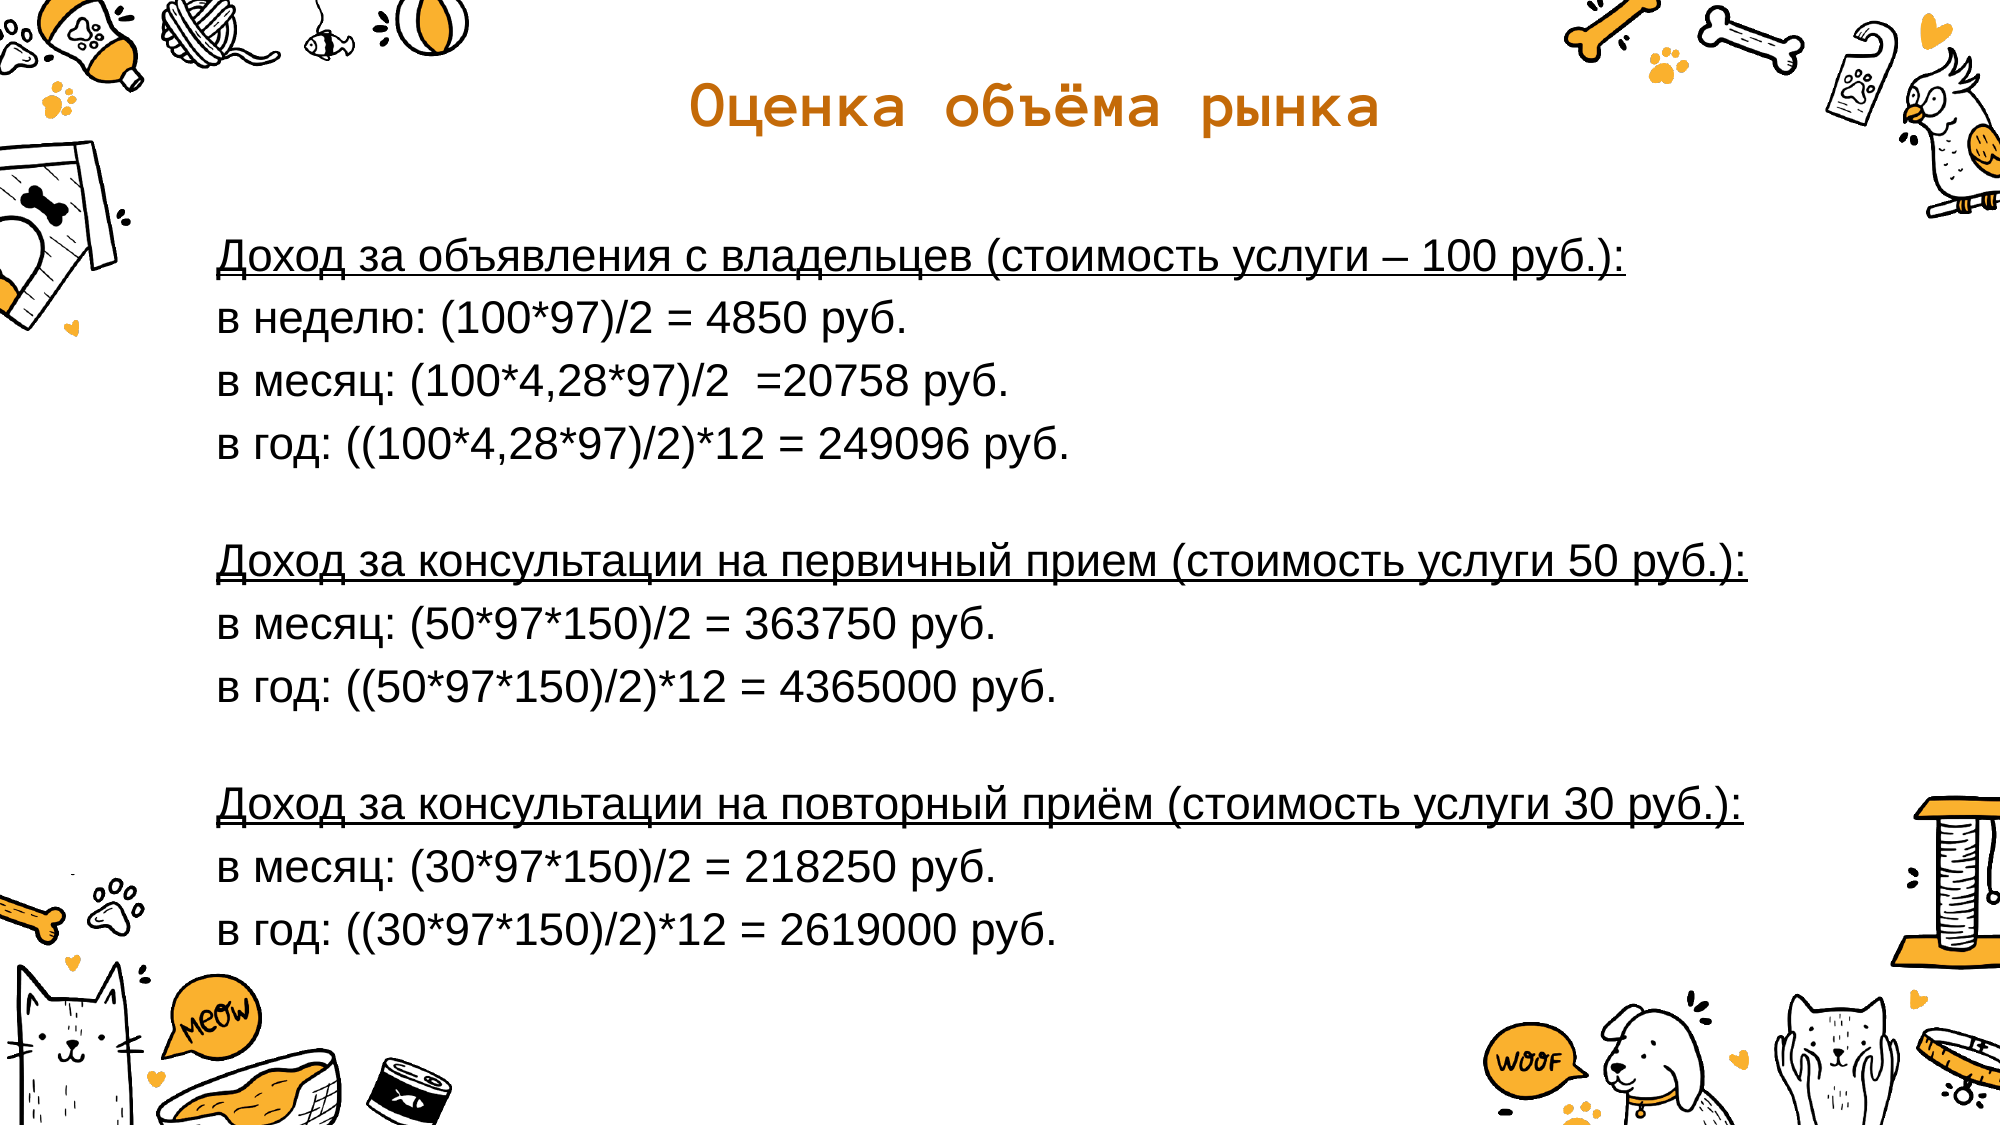

Оценка объёма рынка
Доход за объявления с владельцев (стоимость услуги – 100 руб.):
в неделю: (100*97)/2 = 4850 руб.
в месяц: (100*4,28*97)/2  =20758 руб.
в год: ((100*4,28*97)/2)*12 = 249096 руб.

Доход за консультации на первичный прием (стоимость услуги 50 руб.):
в месяц: (50*97*150)/2 = 363750 руб.
в год: ((50*97*150)/2)*12 = 4365000 руб.

Доход за консультации на повторный приём (стоимость услуги 30 руб.):
в месяц: (30*97*150)/2 = 218250 руб.
в год: ((30*97*150)/2)*12 = 2619000 руб.